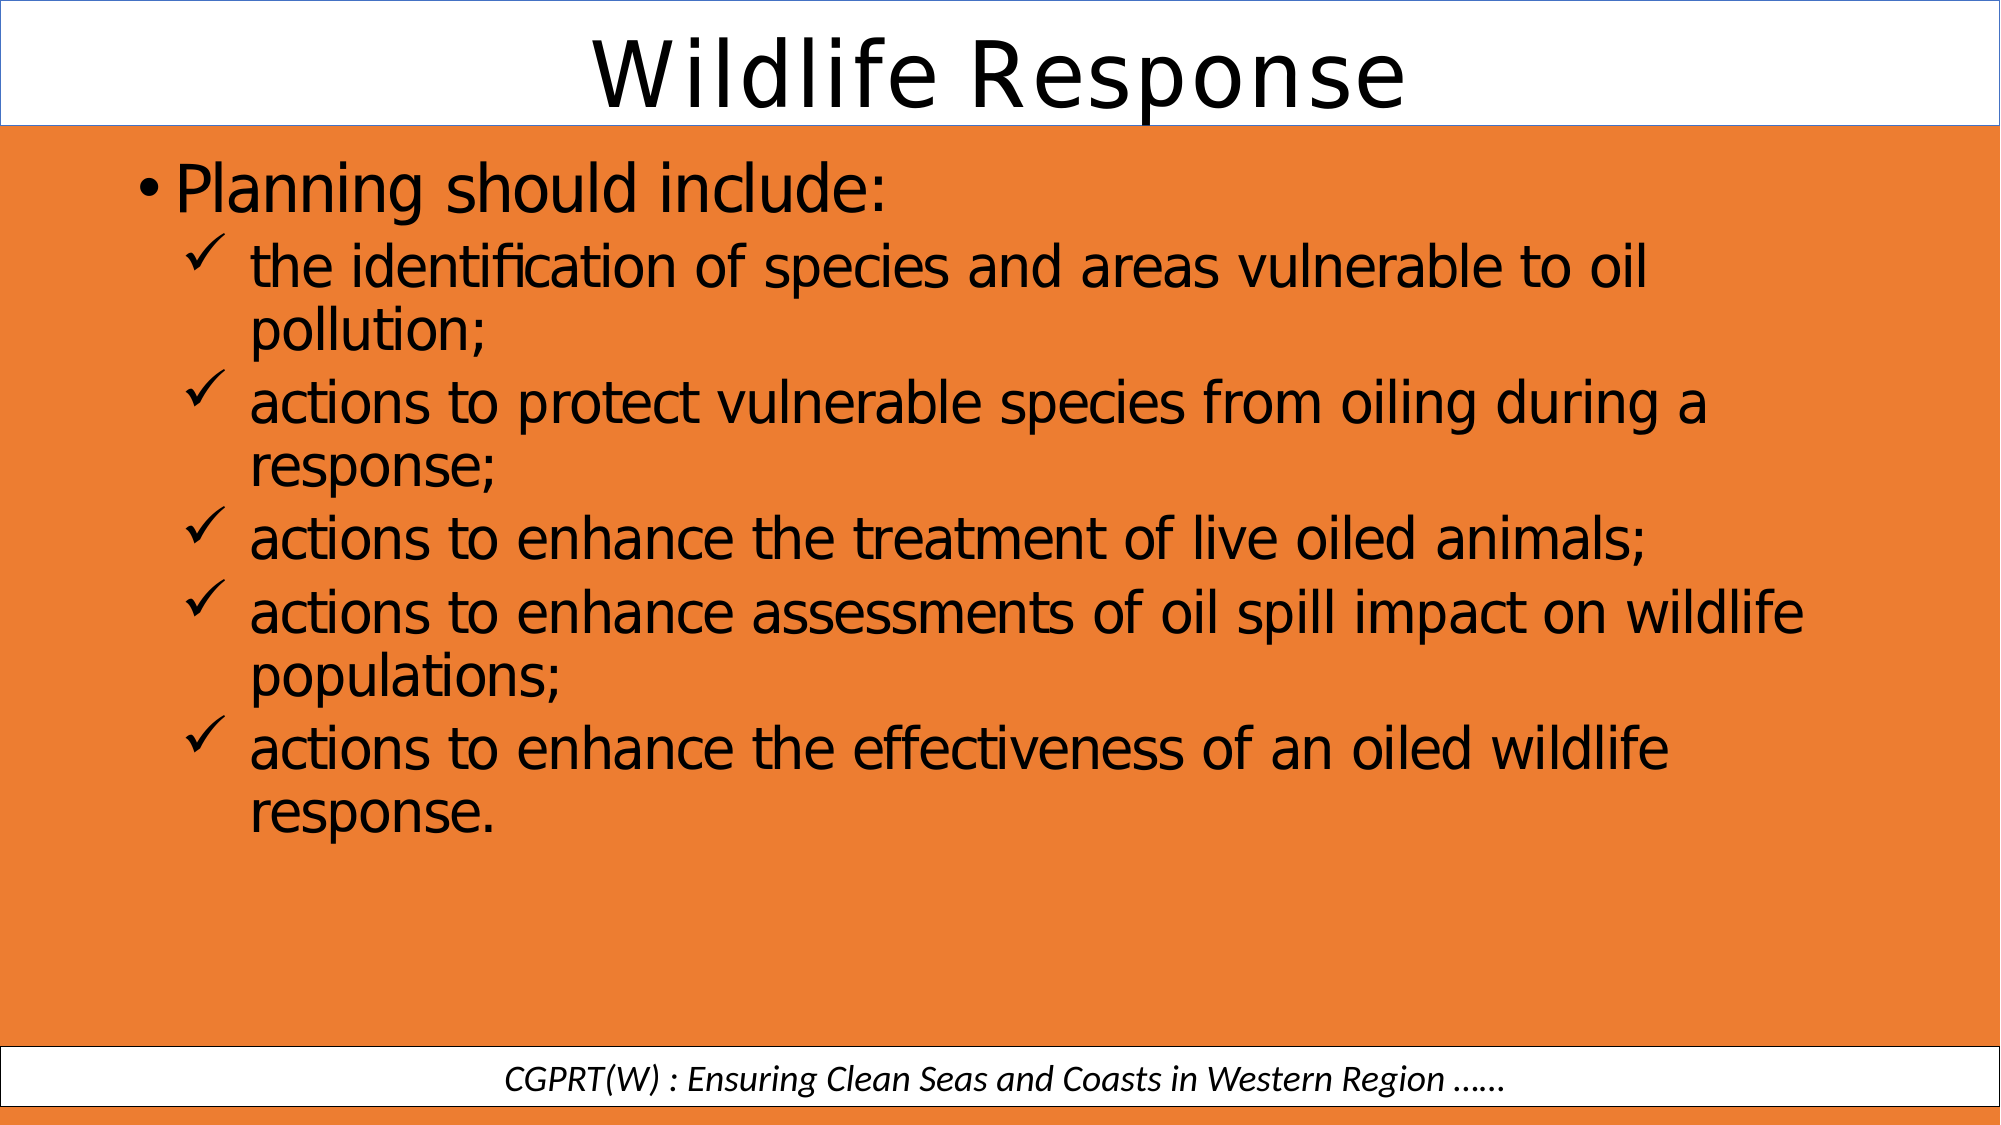

Wildlife Response
Planning should include:
the identification of species and areas vulnerable to oil pollution;
actions to protect vulnerable species from oiling during a response;
actions to enhance the treatment of live oiled animals;
actions to enhance assessments of oil spill impact on wildlife populations;
actions to enhance the effectiveness of an oiled wildlife response.

 CGPRT(W) : Ensuring Clean Seas and Coasts in Western Region ……